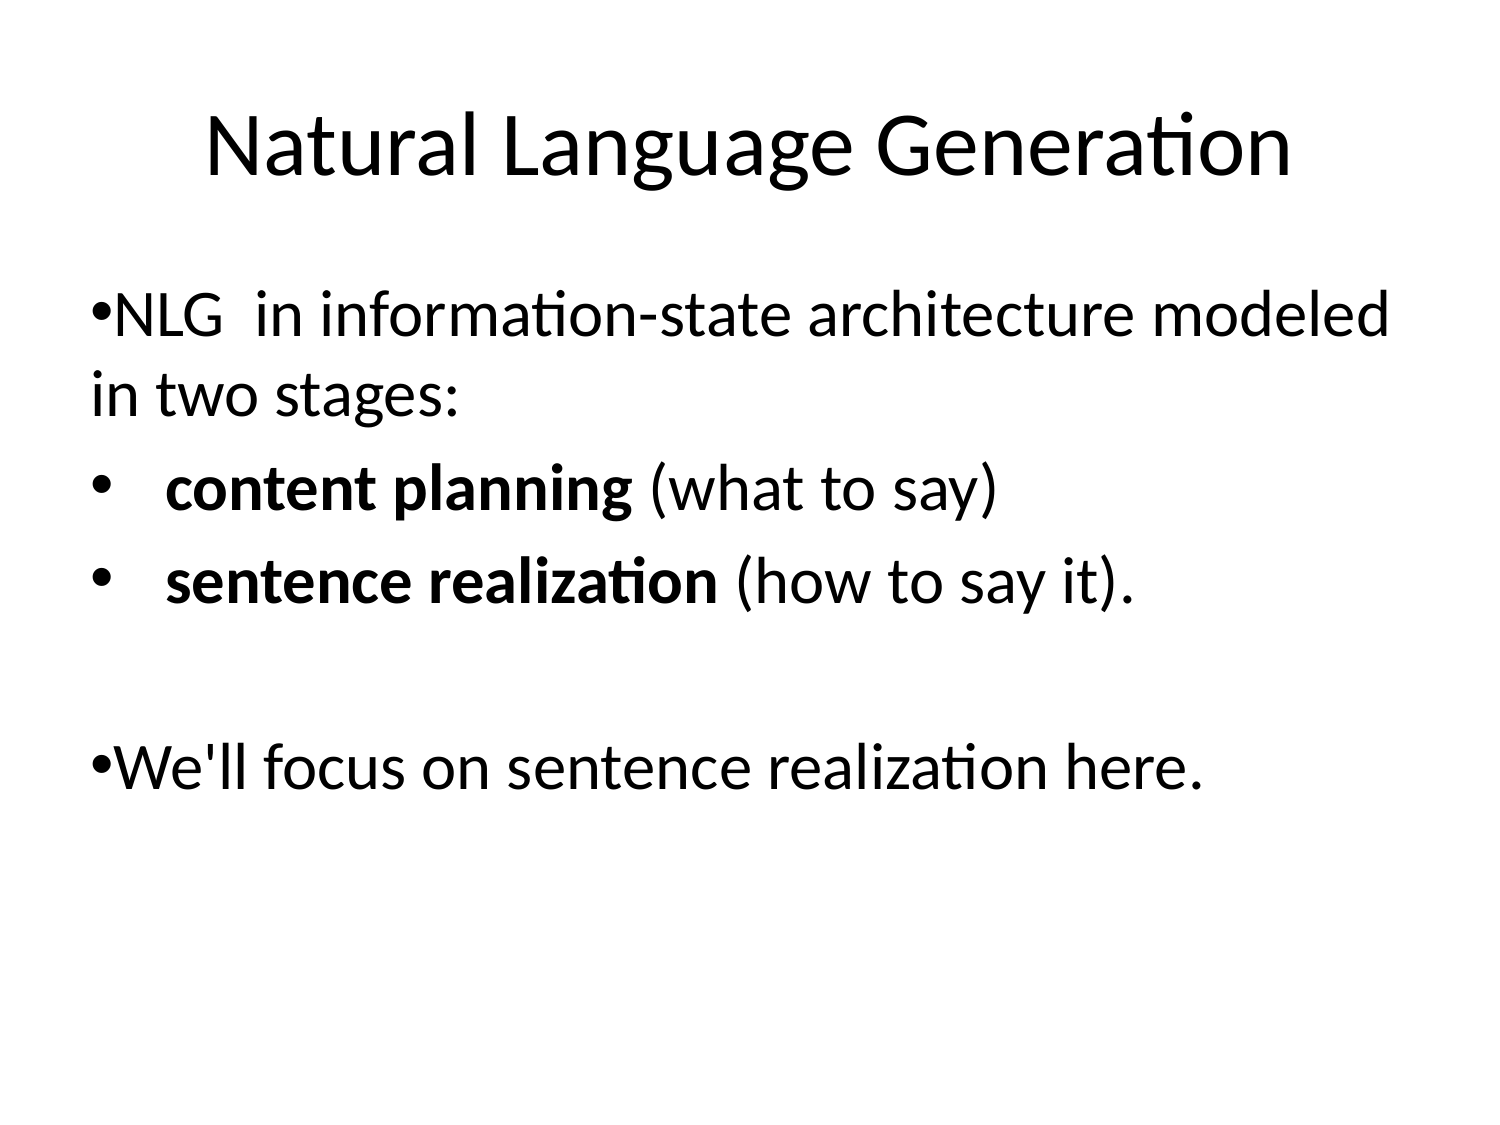

# Natural Language Generation
NLG  in information-state architecture modeled in two stages:
content planning (what to say)
sentence realization (how to say it).

We'll focus on sentence realization here.